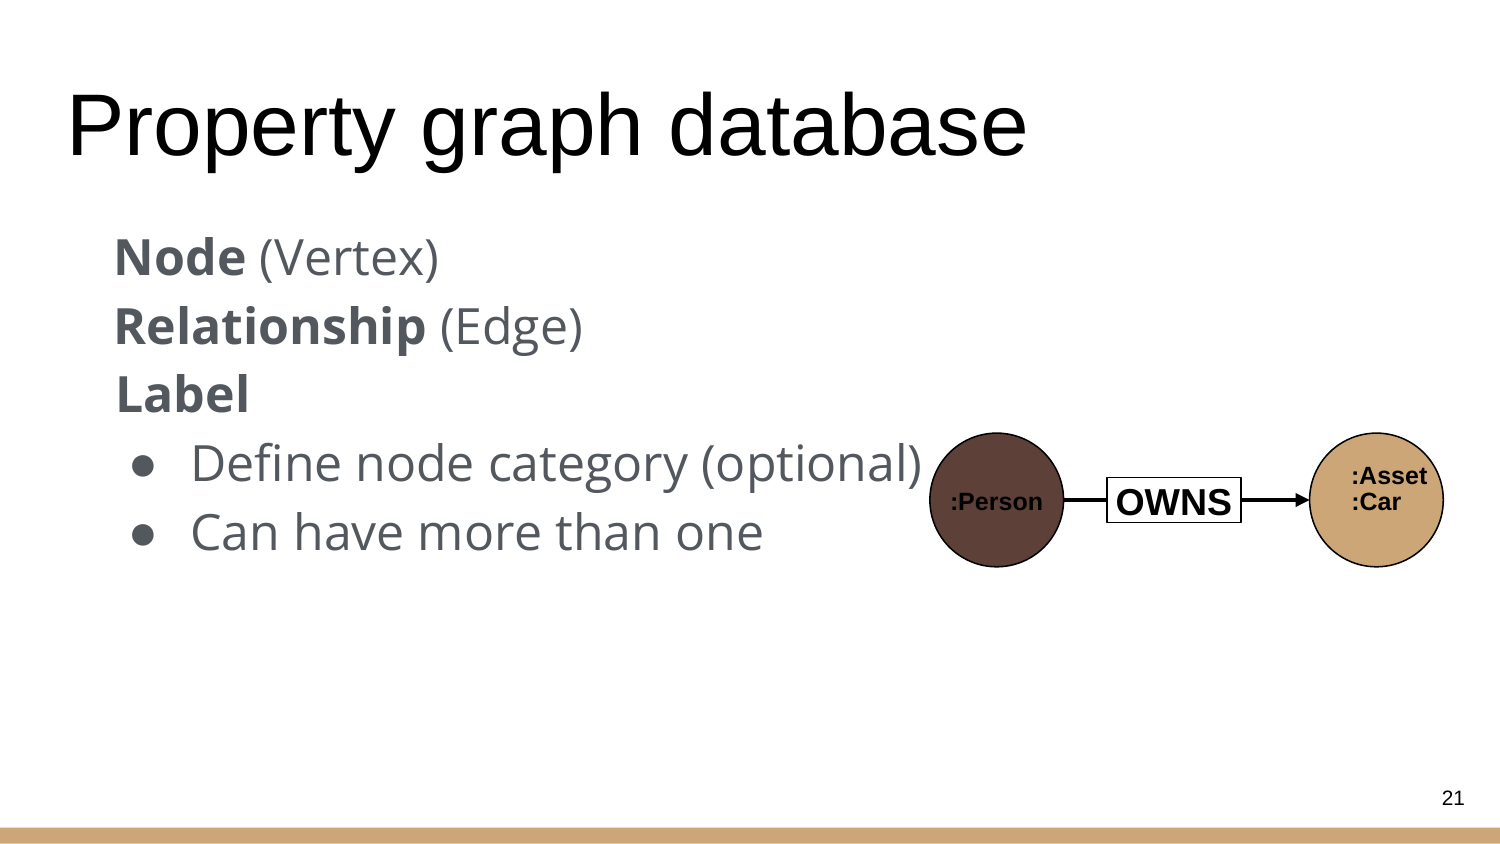

# Property graph database
Node (Vertex)
Relationship (Edge)

Label
Define node category (optional)
Can have more than one

:Person
:Car
:Asset
OWNS
21